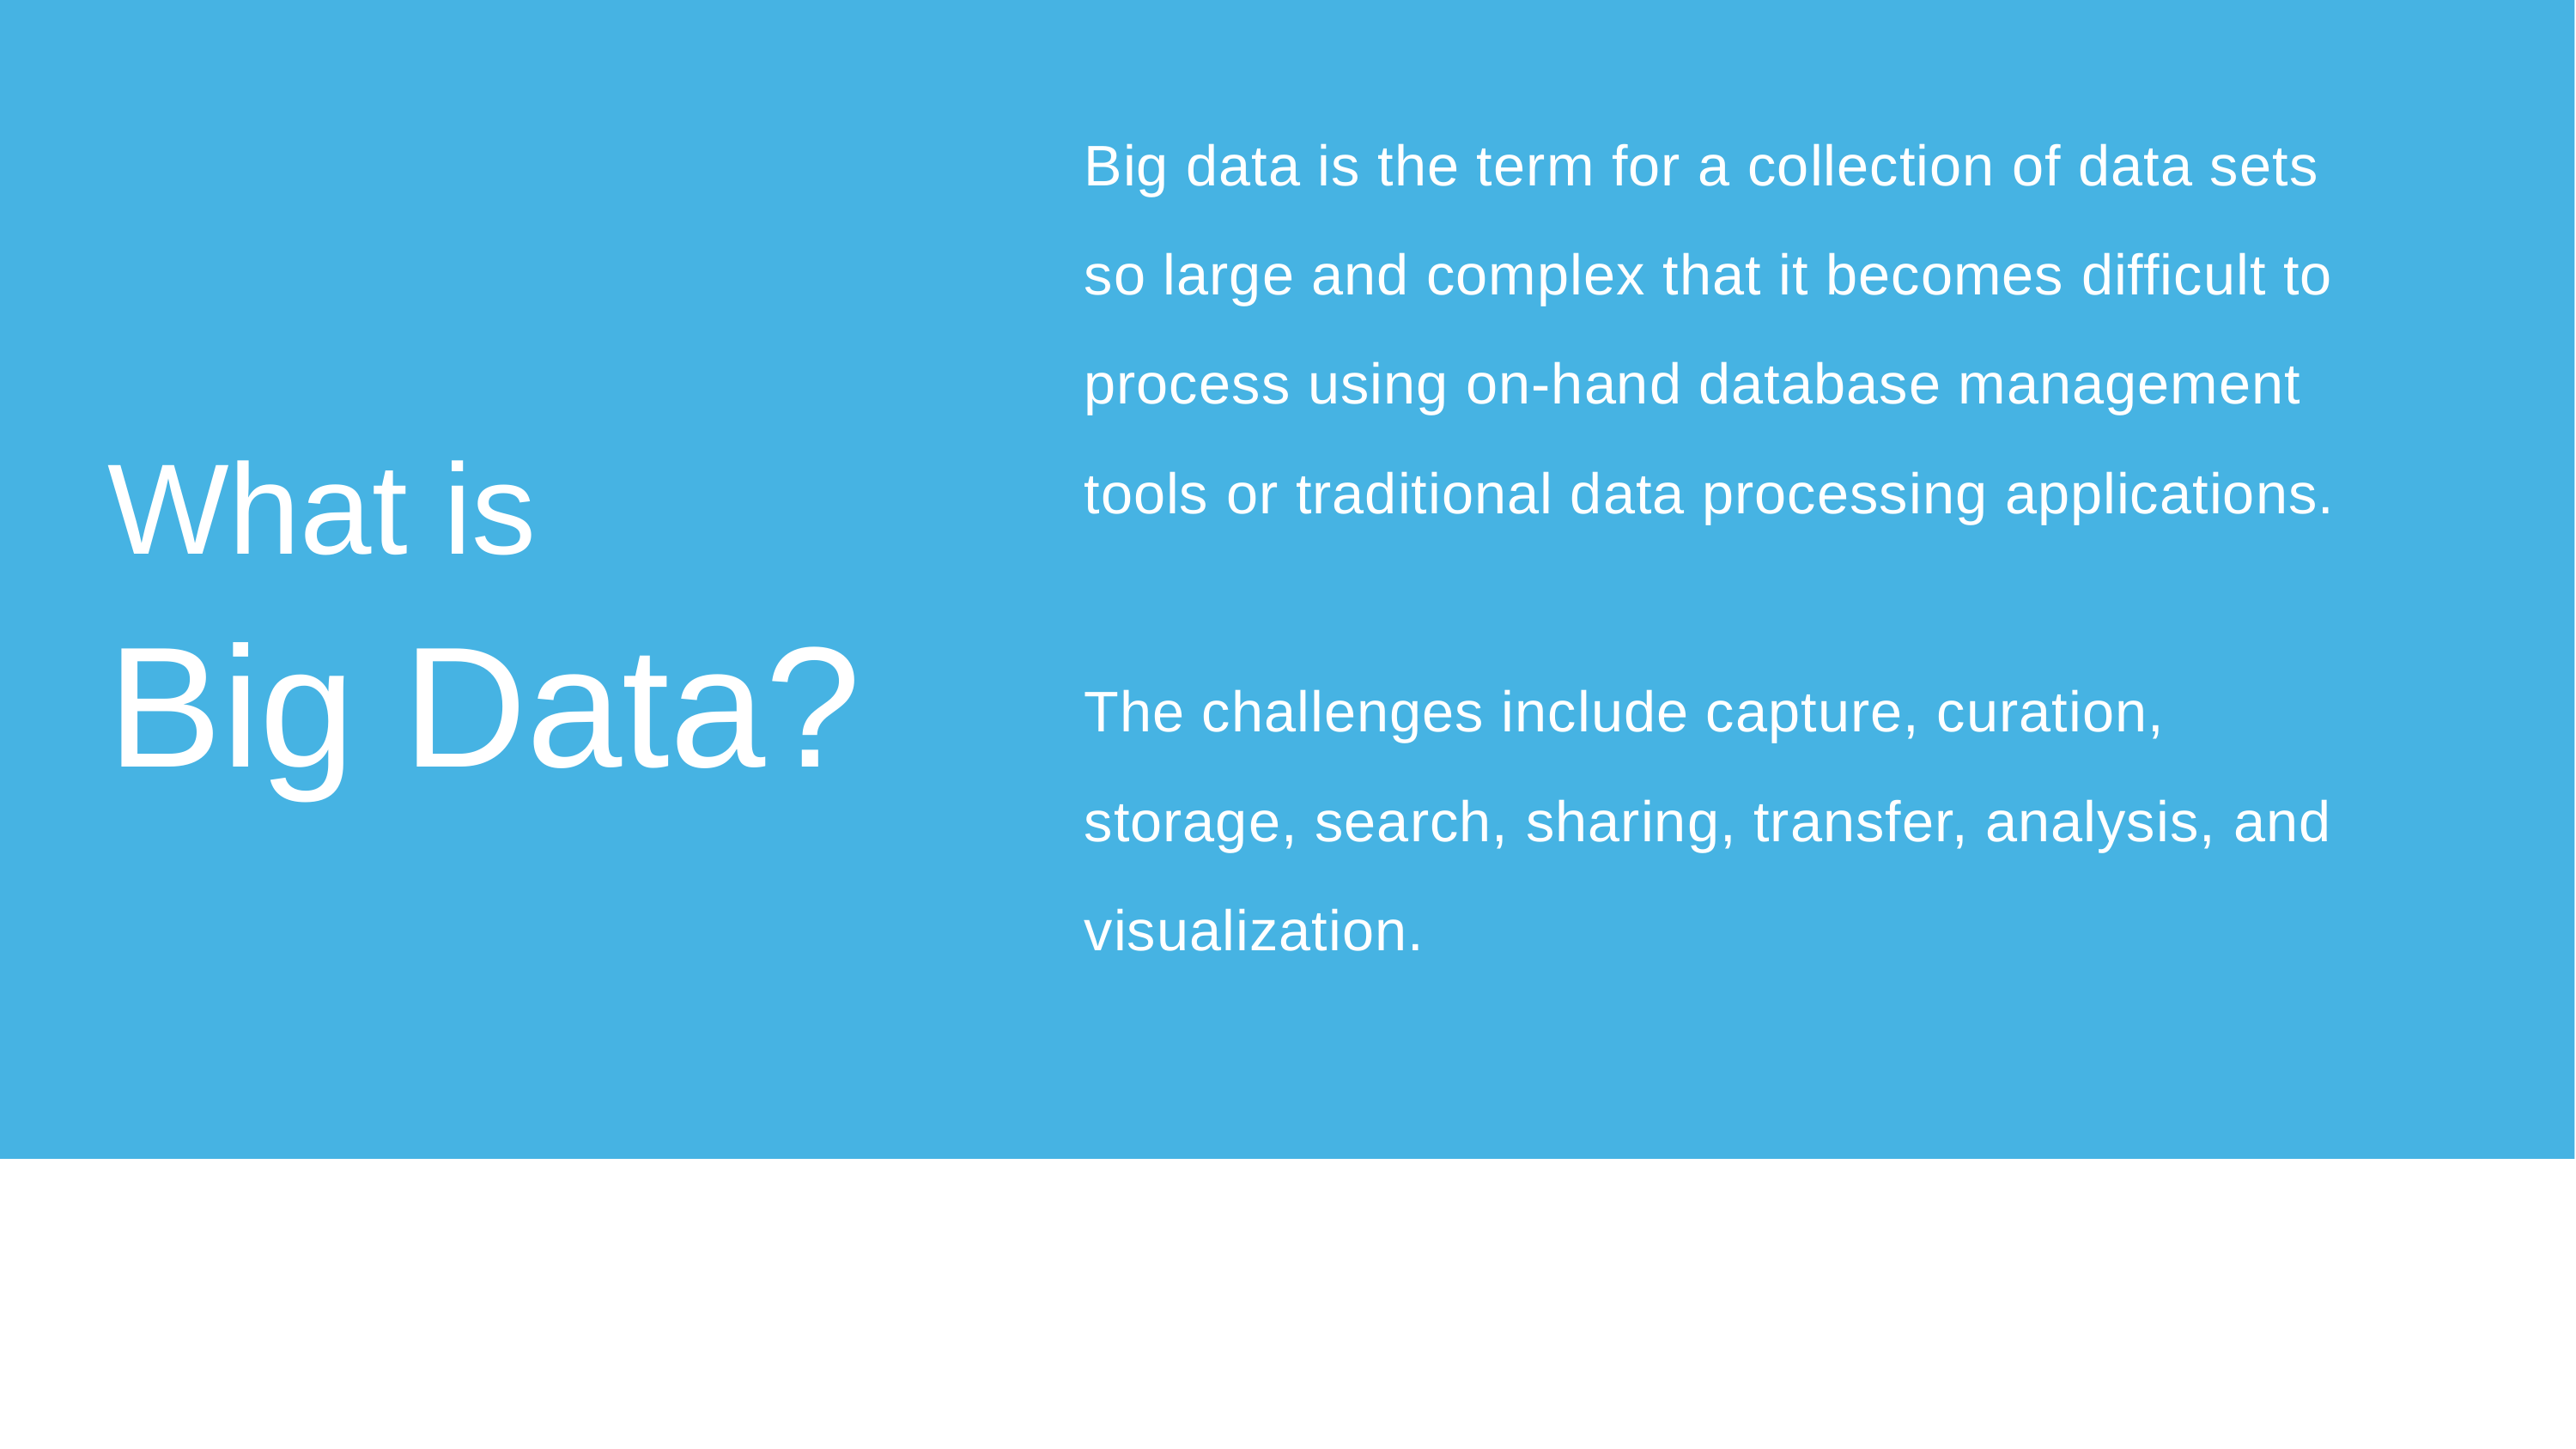

Big data is the term for a collection of data sets so large and complex that it becomes difficult to process using on-hand database management tools or traditional data processing applications.

The challenges include capture, curation, storage, search, sharing, transfer, analysis, and visualization.
What is
Big Data?